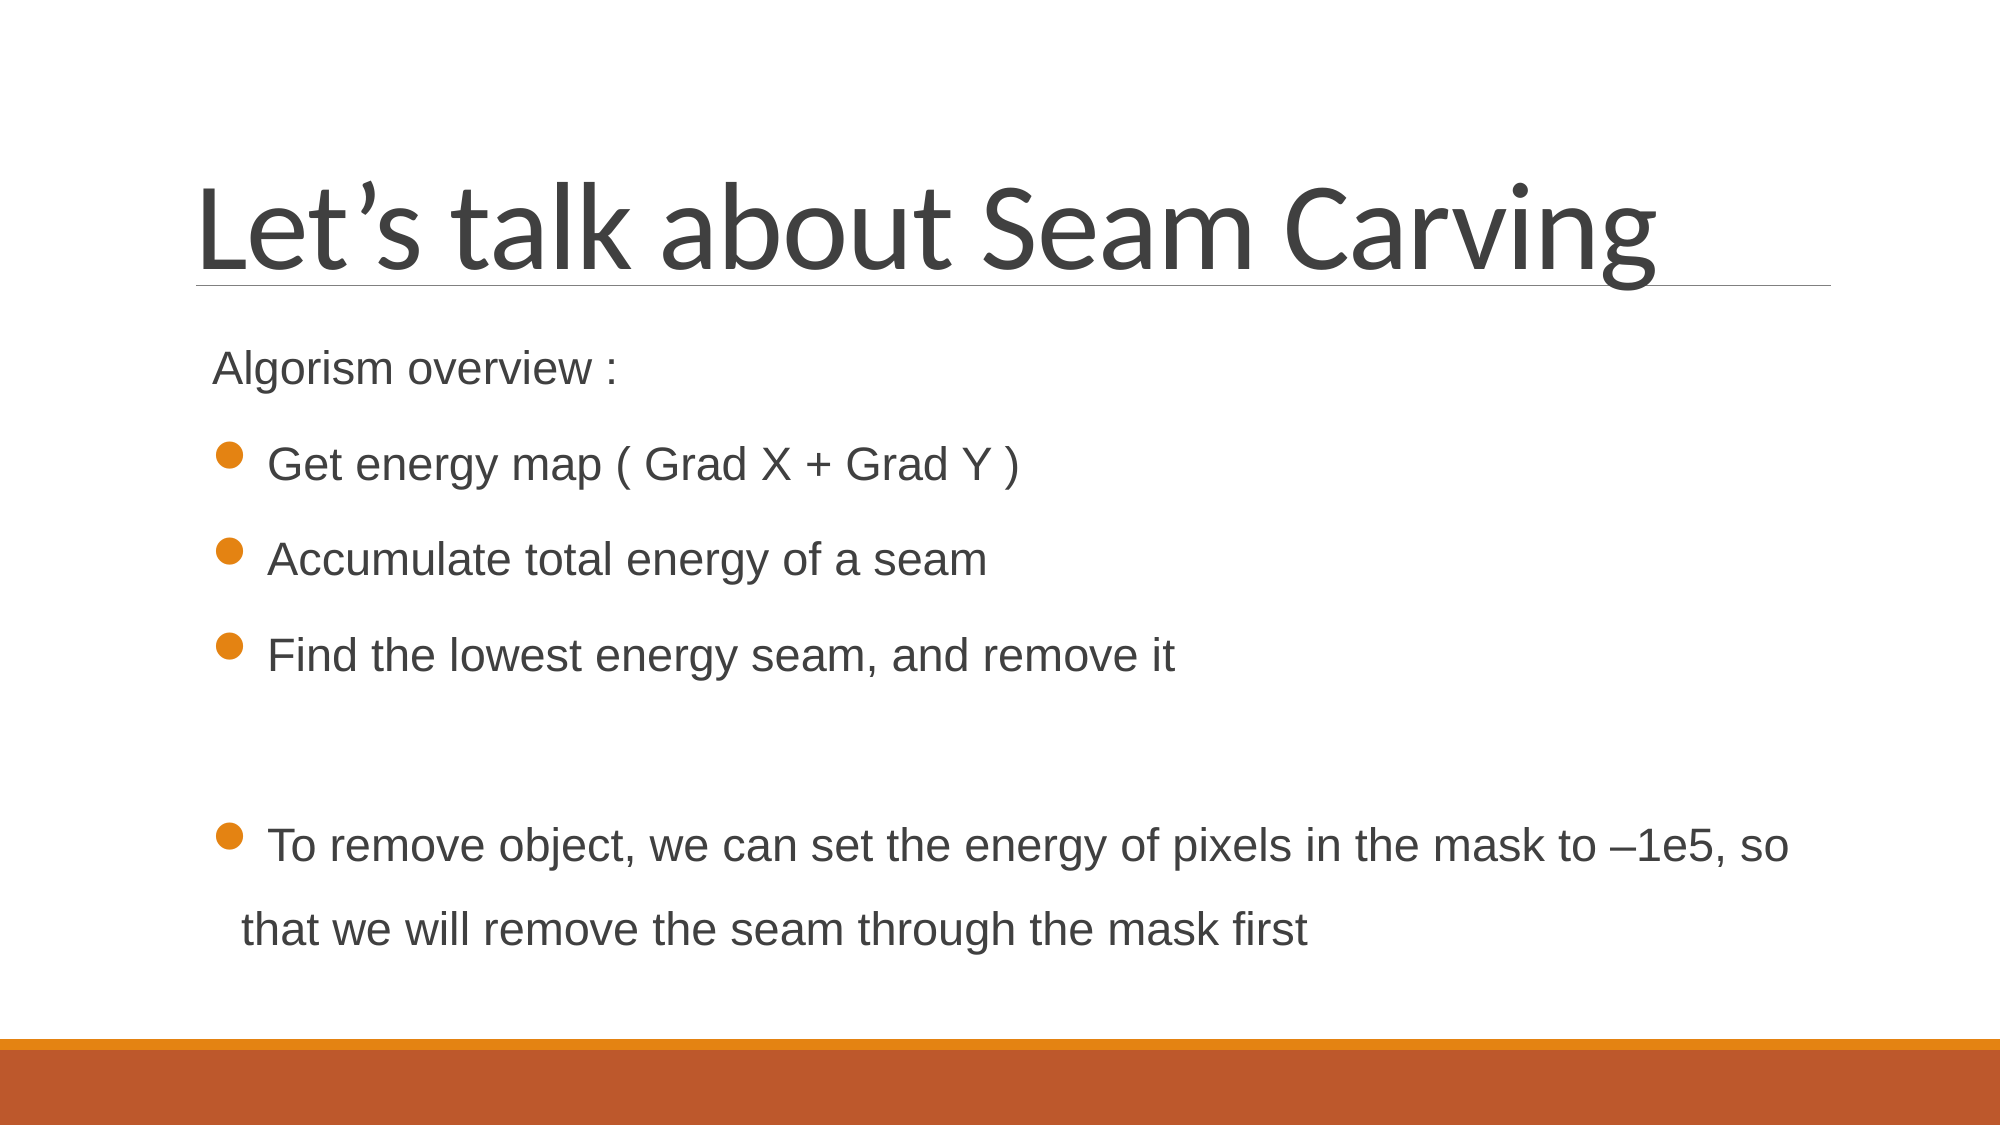

# Let’s talk about Seam Carving
Algorism overview :
 Get energy map ( Grad X + Grad Y )
 Accumulate total energy of a seam
 Find the lowest energy seam, and remove it

 To remove object, we can set the energy of pixels in the mask to –1e5, so that we will remove the seam through the mask first